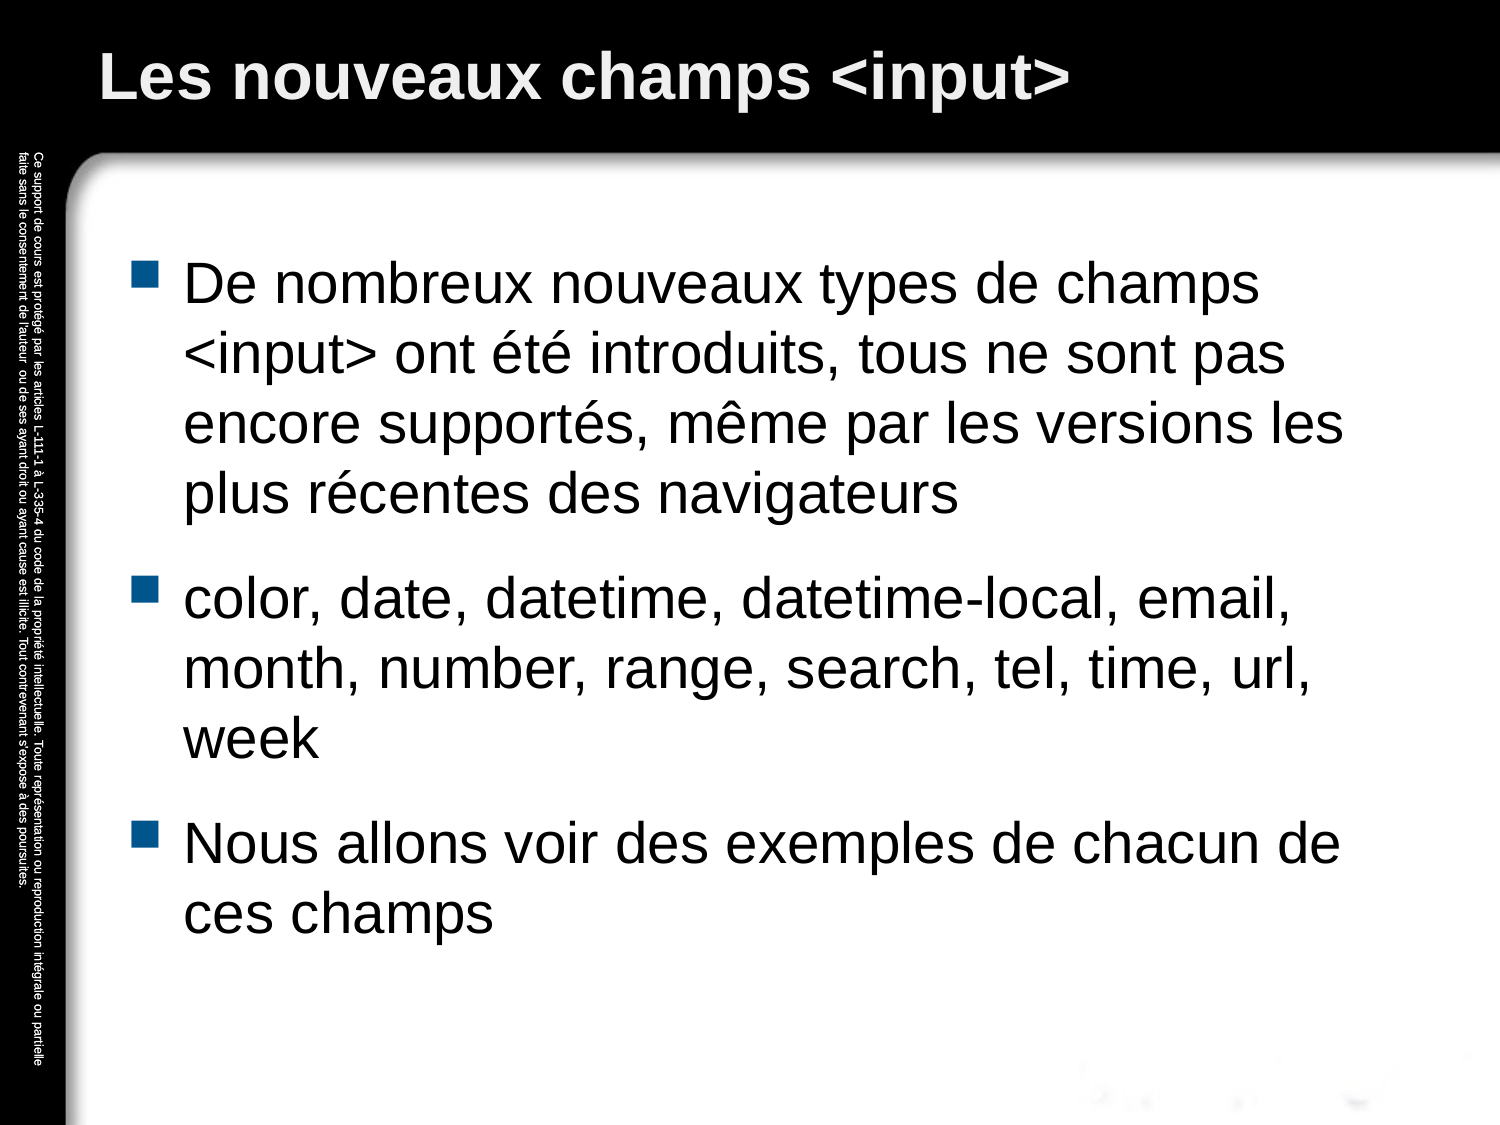

# Les nouveaux champs <input>
De nombreux nouveaux types de champs <input> ont été introduits, tous ne sont pas encore supportés, même par les versions les plus récentes des navigateurs
color, date, datetime, datetime-local, email, month, number, range, search, tel, time, url, week
Nous allons voir des exemples de chacun de ces champs